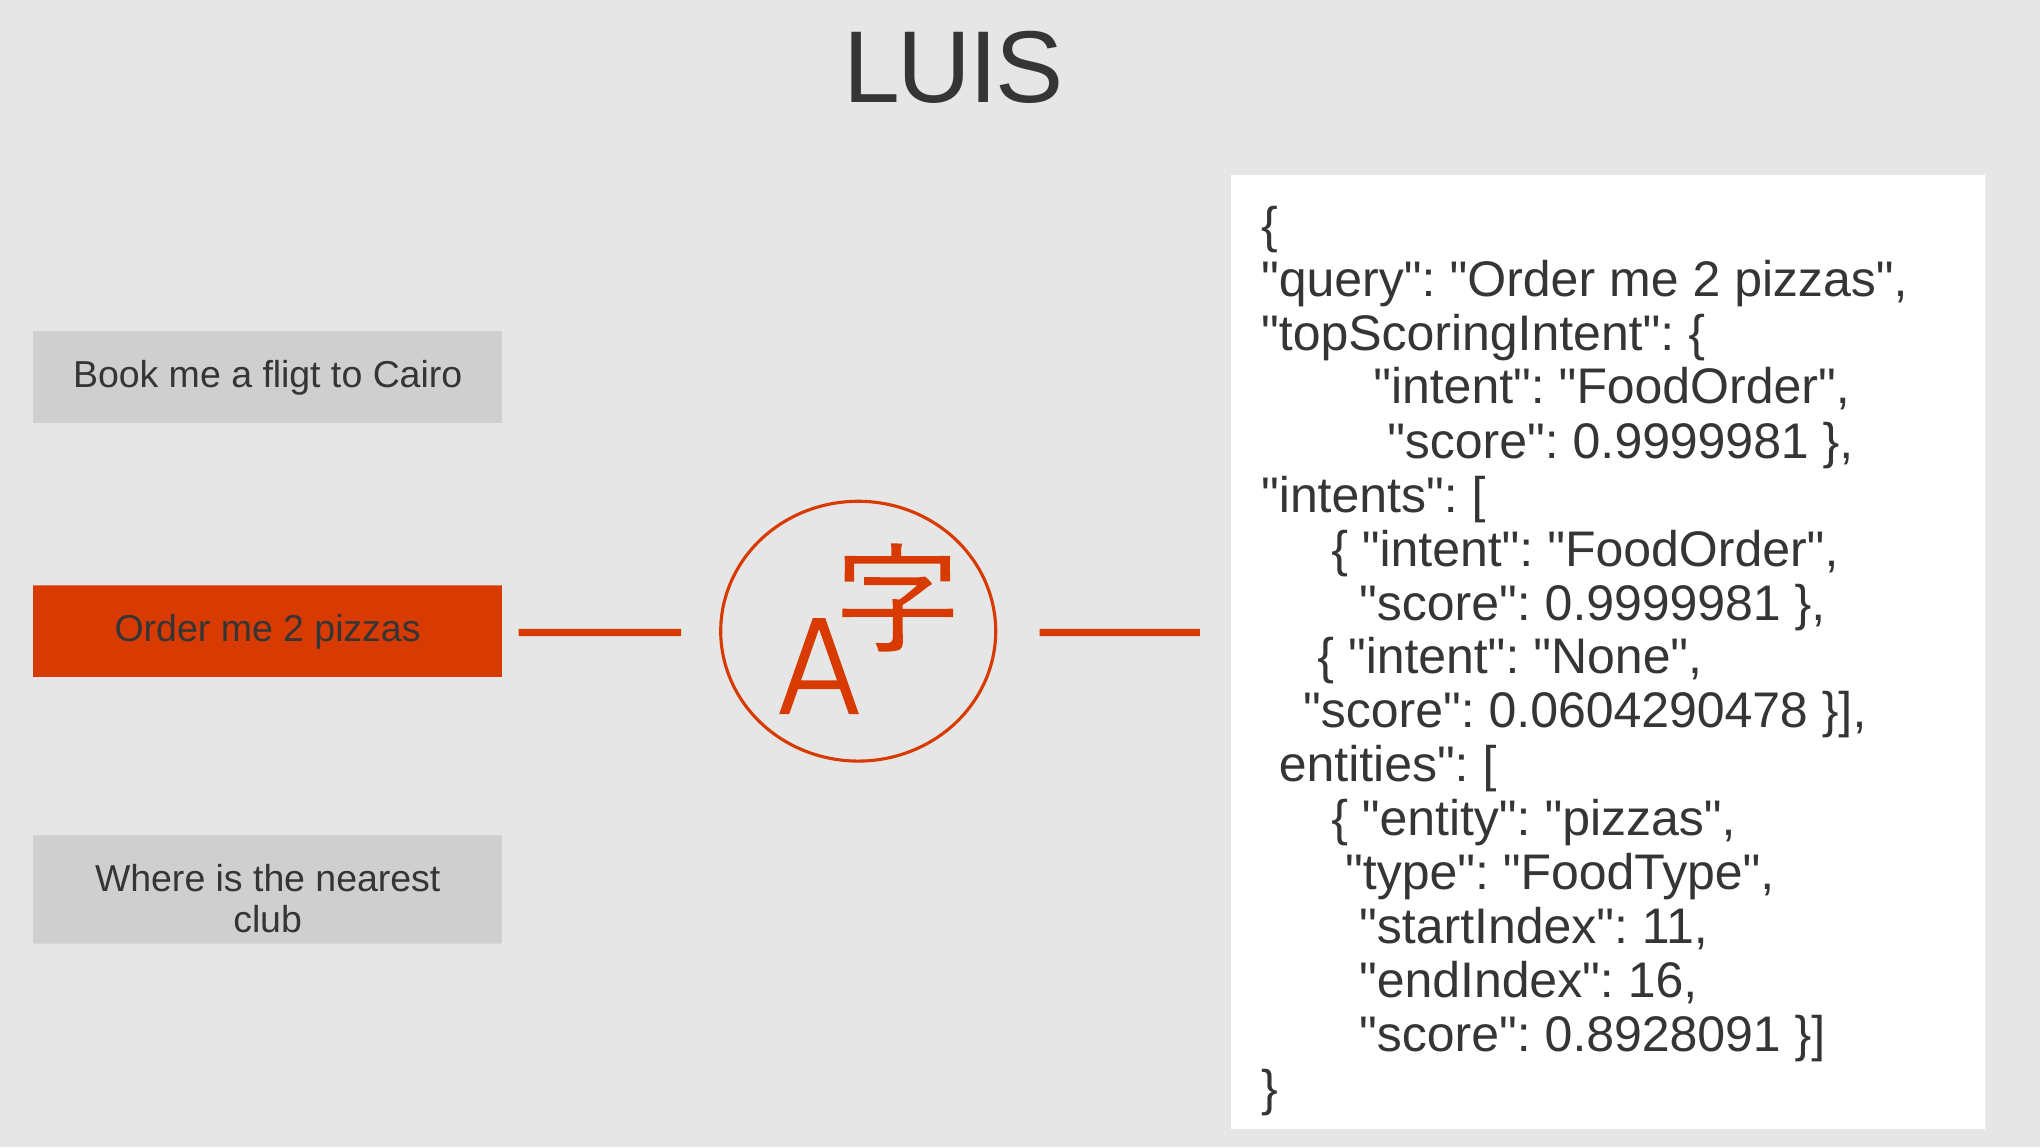

LUIS
{
"query": "Order me 2 pizzas",
"topScoringIntent": {
        "intent": "FoodOrder",
         "score": 0.9999981 }, "intents": [
     { "intent": "FoodOrder",
       "score": 0.9999981 },
    { "intent": "None",
   "score": 0.0604290478 }],
"entities": [
     { "entity": "pizzas",
      "type": "FoodType",
       "startIndex": 11,
       "endIndex": 16,
       "score": 0.8928091 }]
}
Book me a fligt to Cairo

Order me 2 pizzas

Where is the nearest club